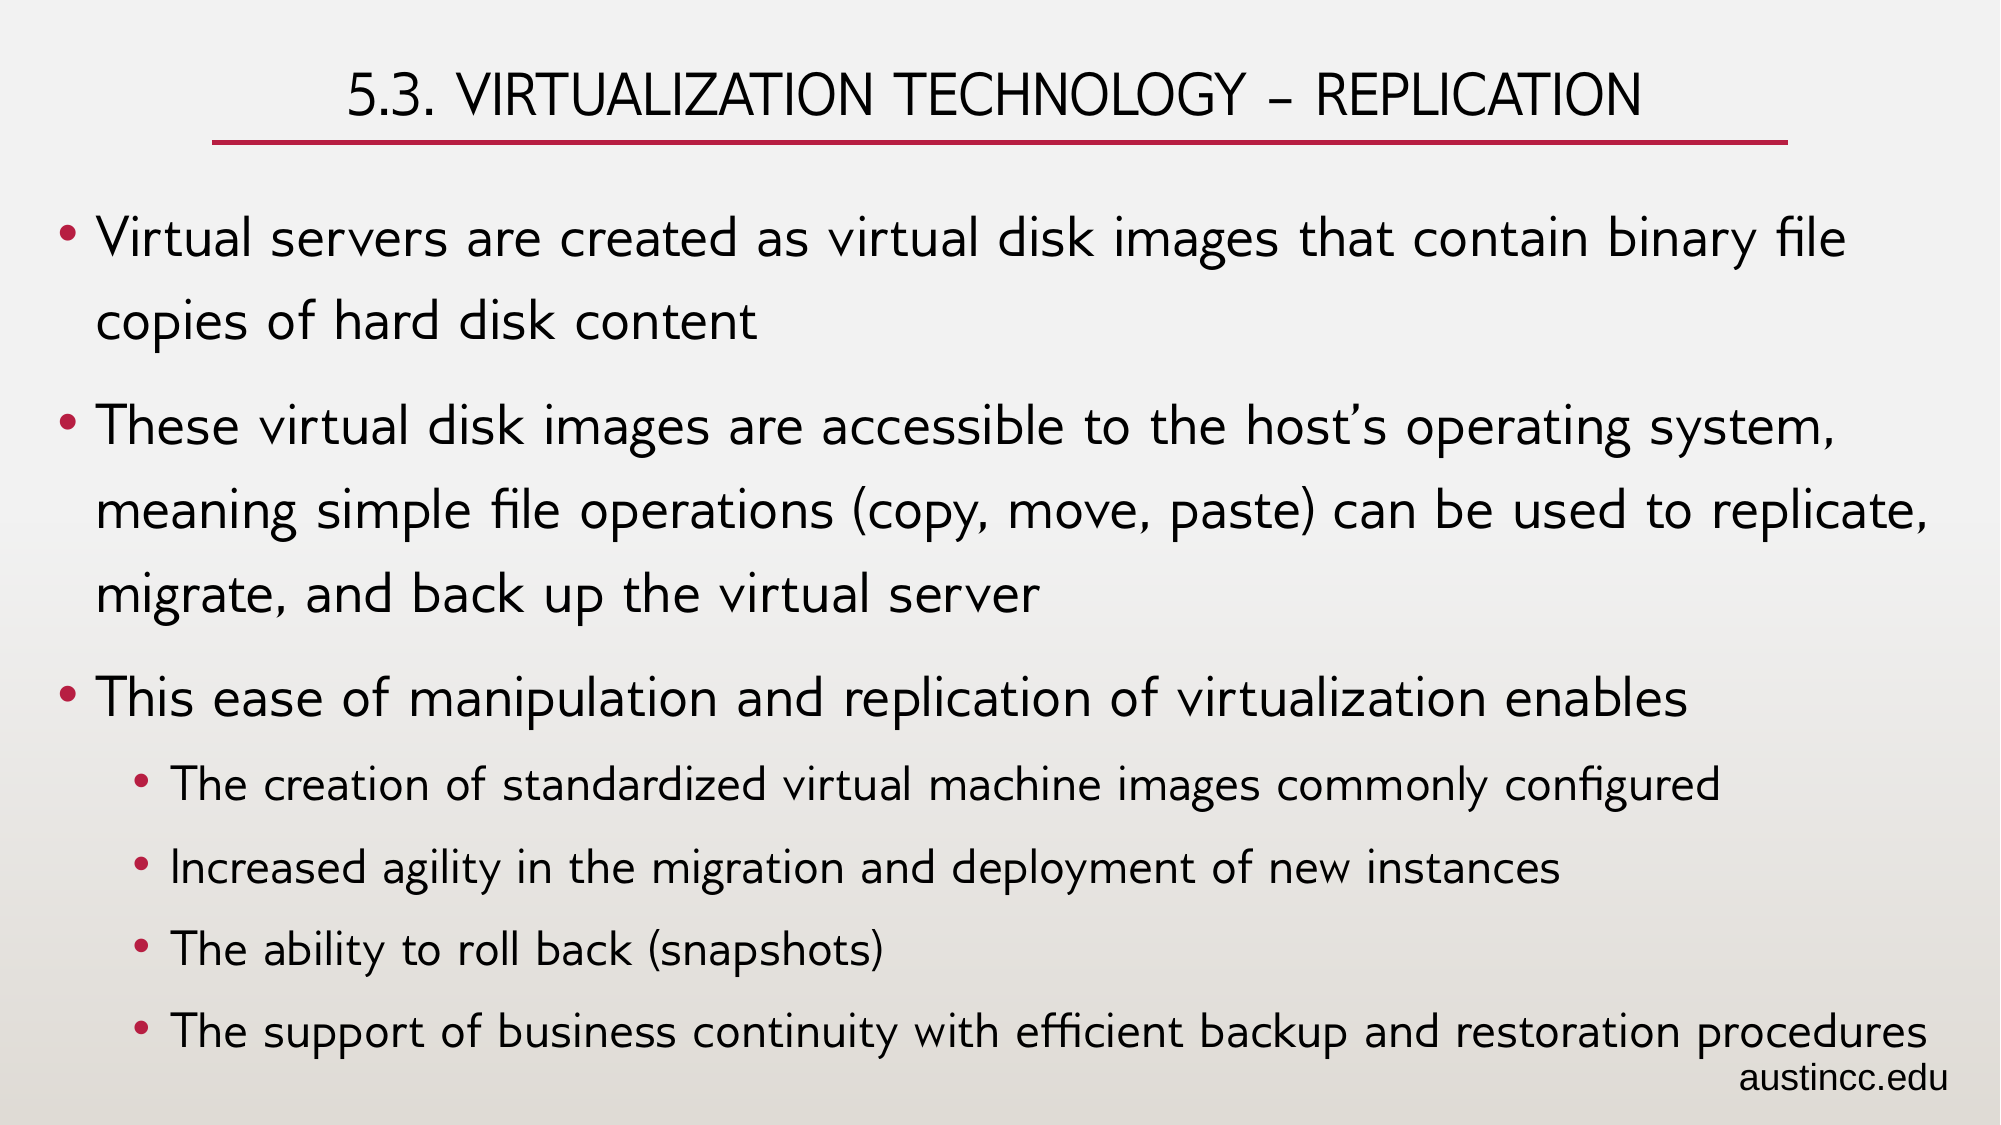

# 5.3. Virtualization Technology – Replication
Virtual servers are created as virtual disk images that contain binary file copies of hard disk content
These virtual disk images are accessible to the host’s operating system, meaning simple file operations (copy, move, paste) can be used to replicate, migrate, and back up the virtual server
This ease of manipulation and replication of virtualization enables
The creation of standardized virtual machine images commonly configured
Increased agility in the migration and deployment of new instances
The ability to roll back (snapshots)
The support of business continuity with efficient backup and restoration procedures